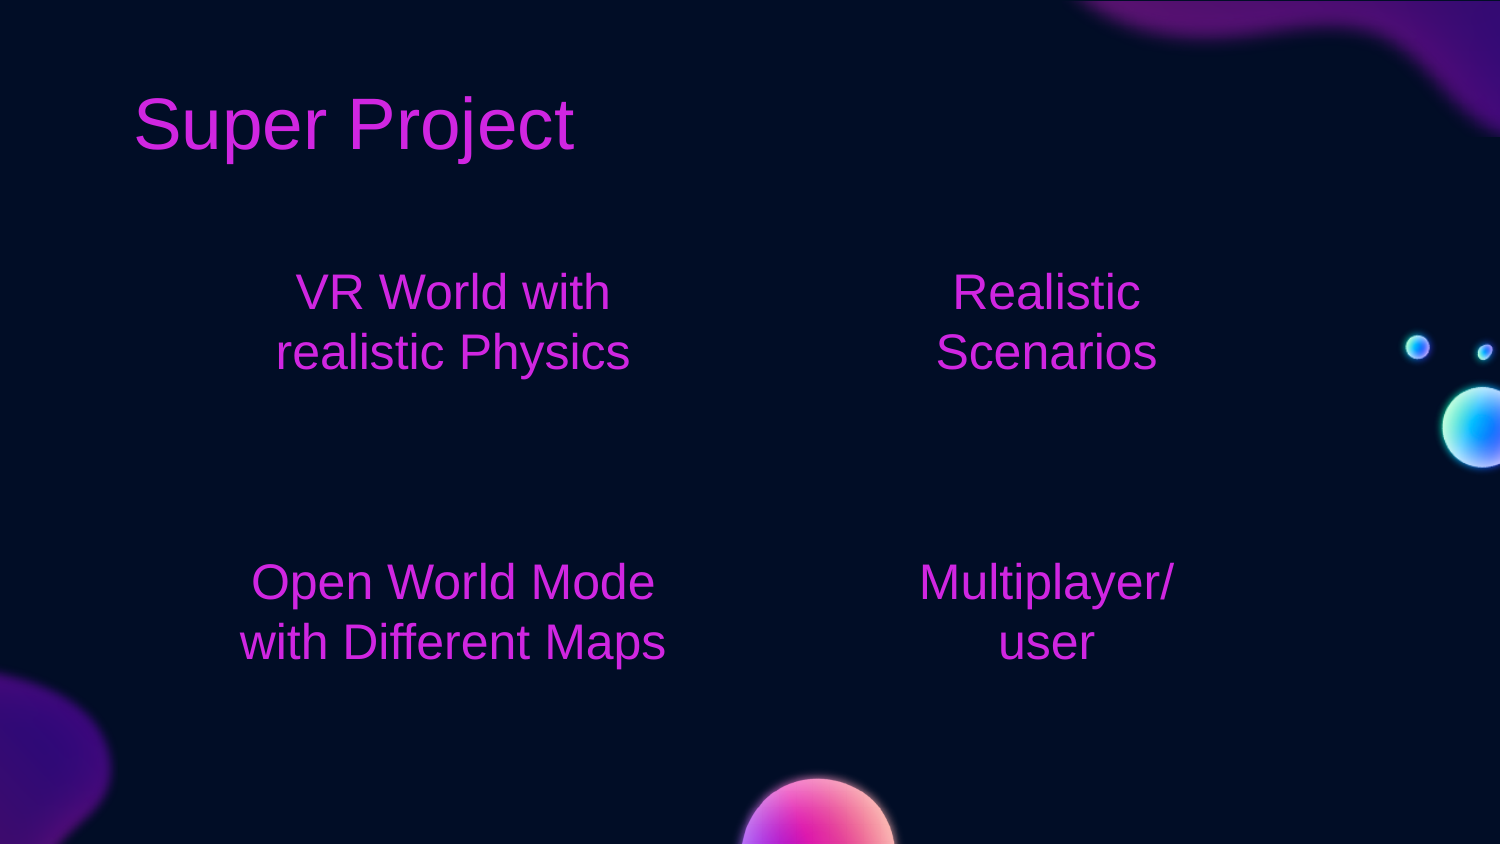

Super Project
# VR World with realistic Physics
Realistic Scenarios
Open World Mode with Different Maps
Multiplayer/user